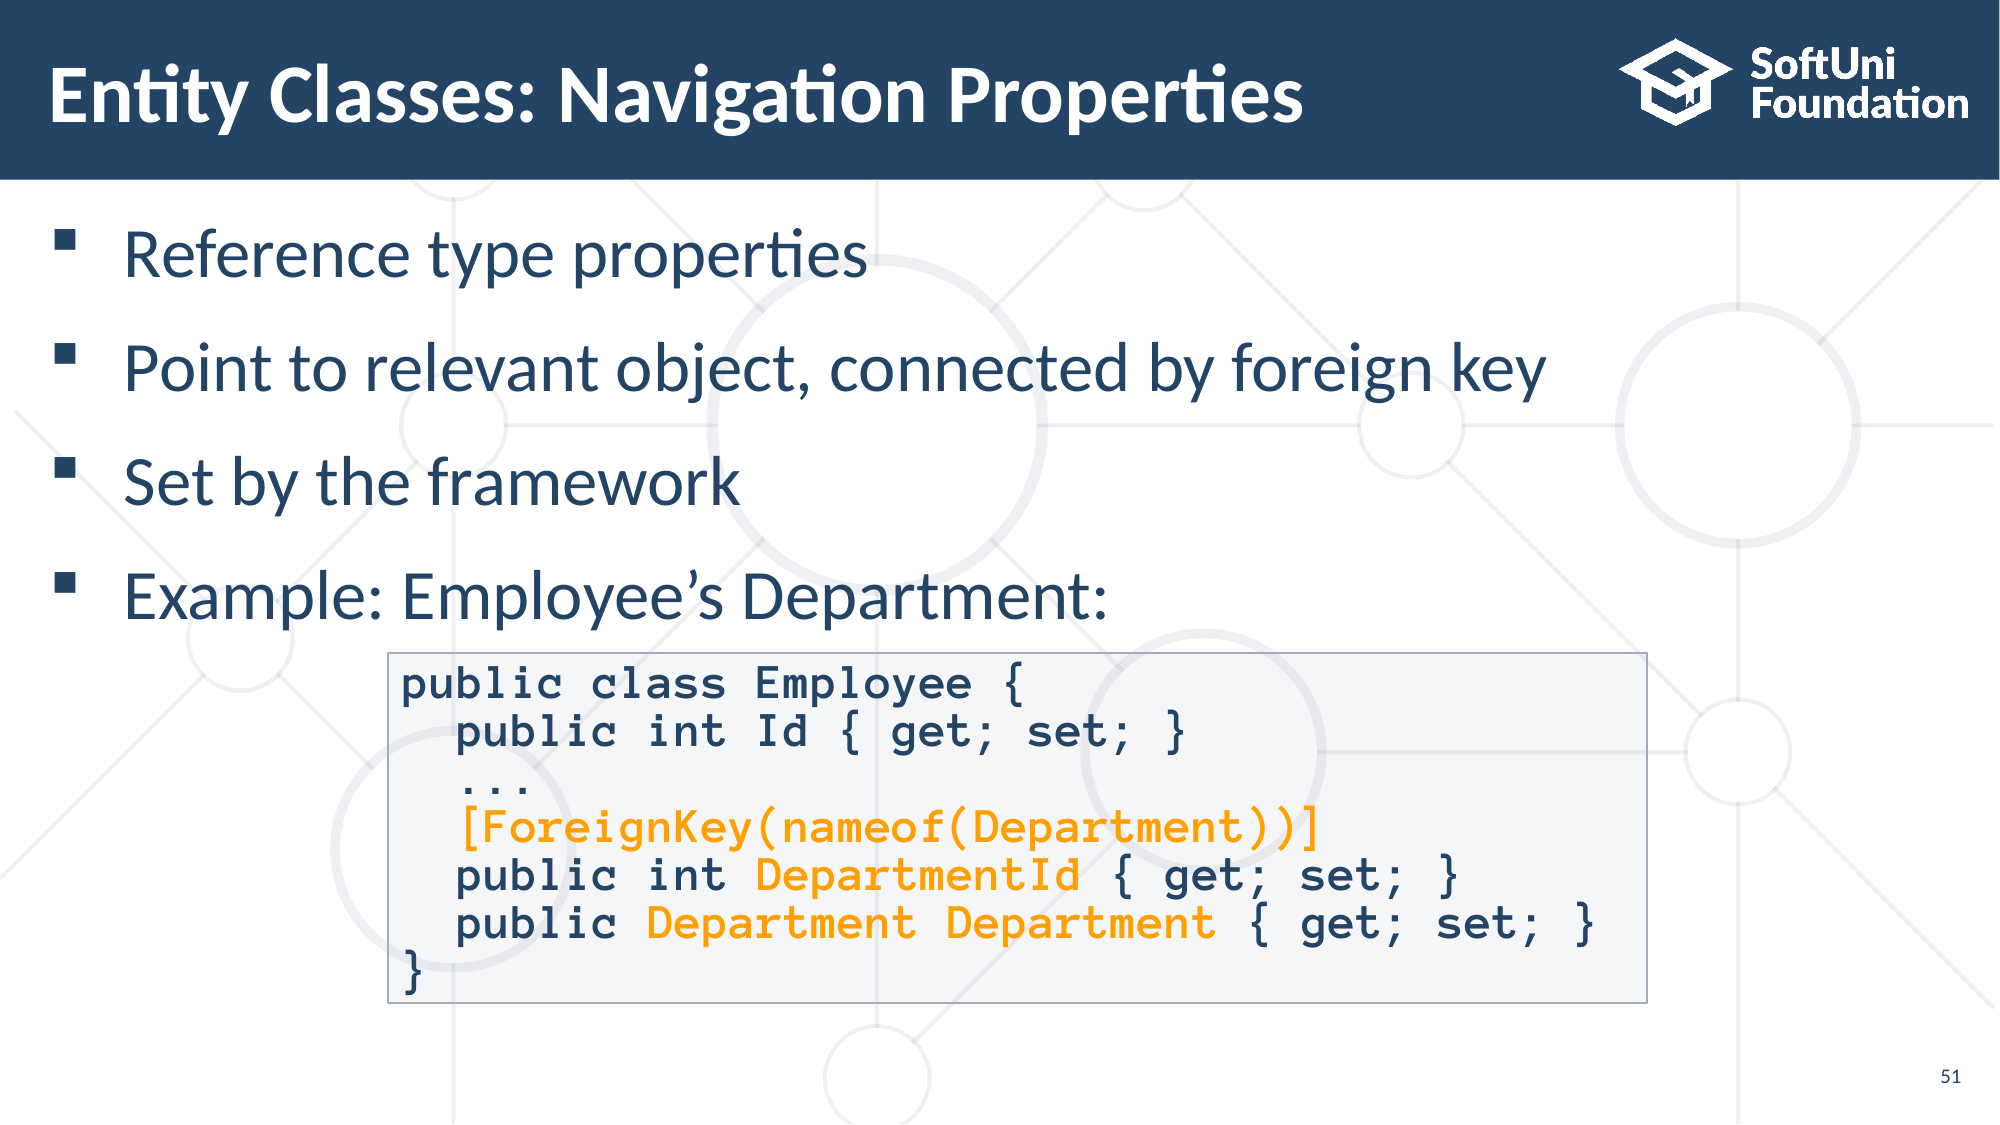

# Entity Classes: Navigation Properties
Reference type properties
Point to relevant object, connected by foreign key
Set by the framework
Example: Employee’s Department:
public class Employee {
  public int Id { get; set; }
  ...
  [ForeignKey(nameof(Department))]
  public int DepartmentId { get; set; }
  public Department Department { get; set; }
}
51